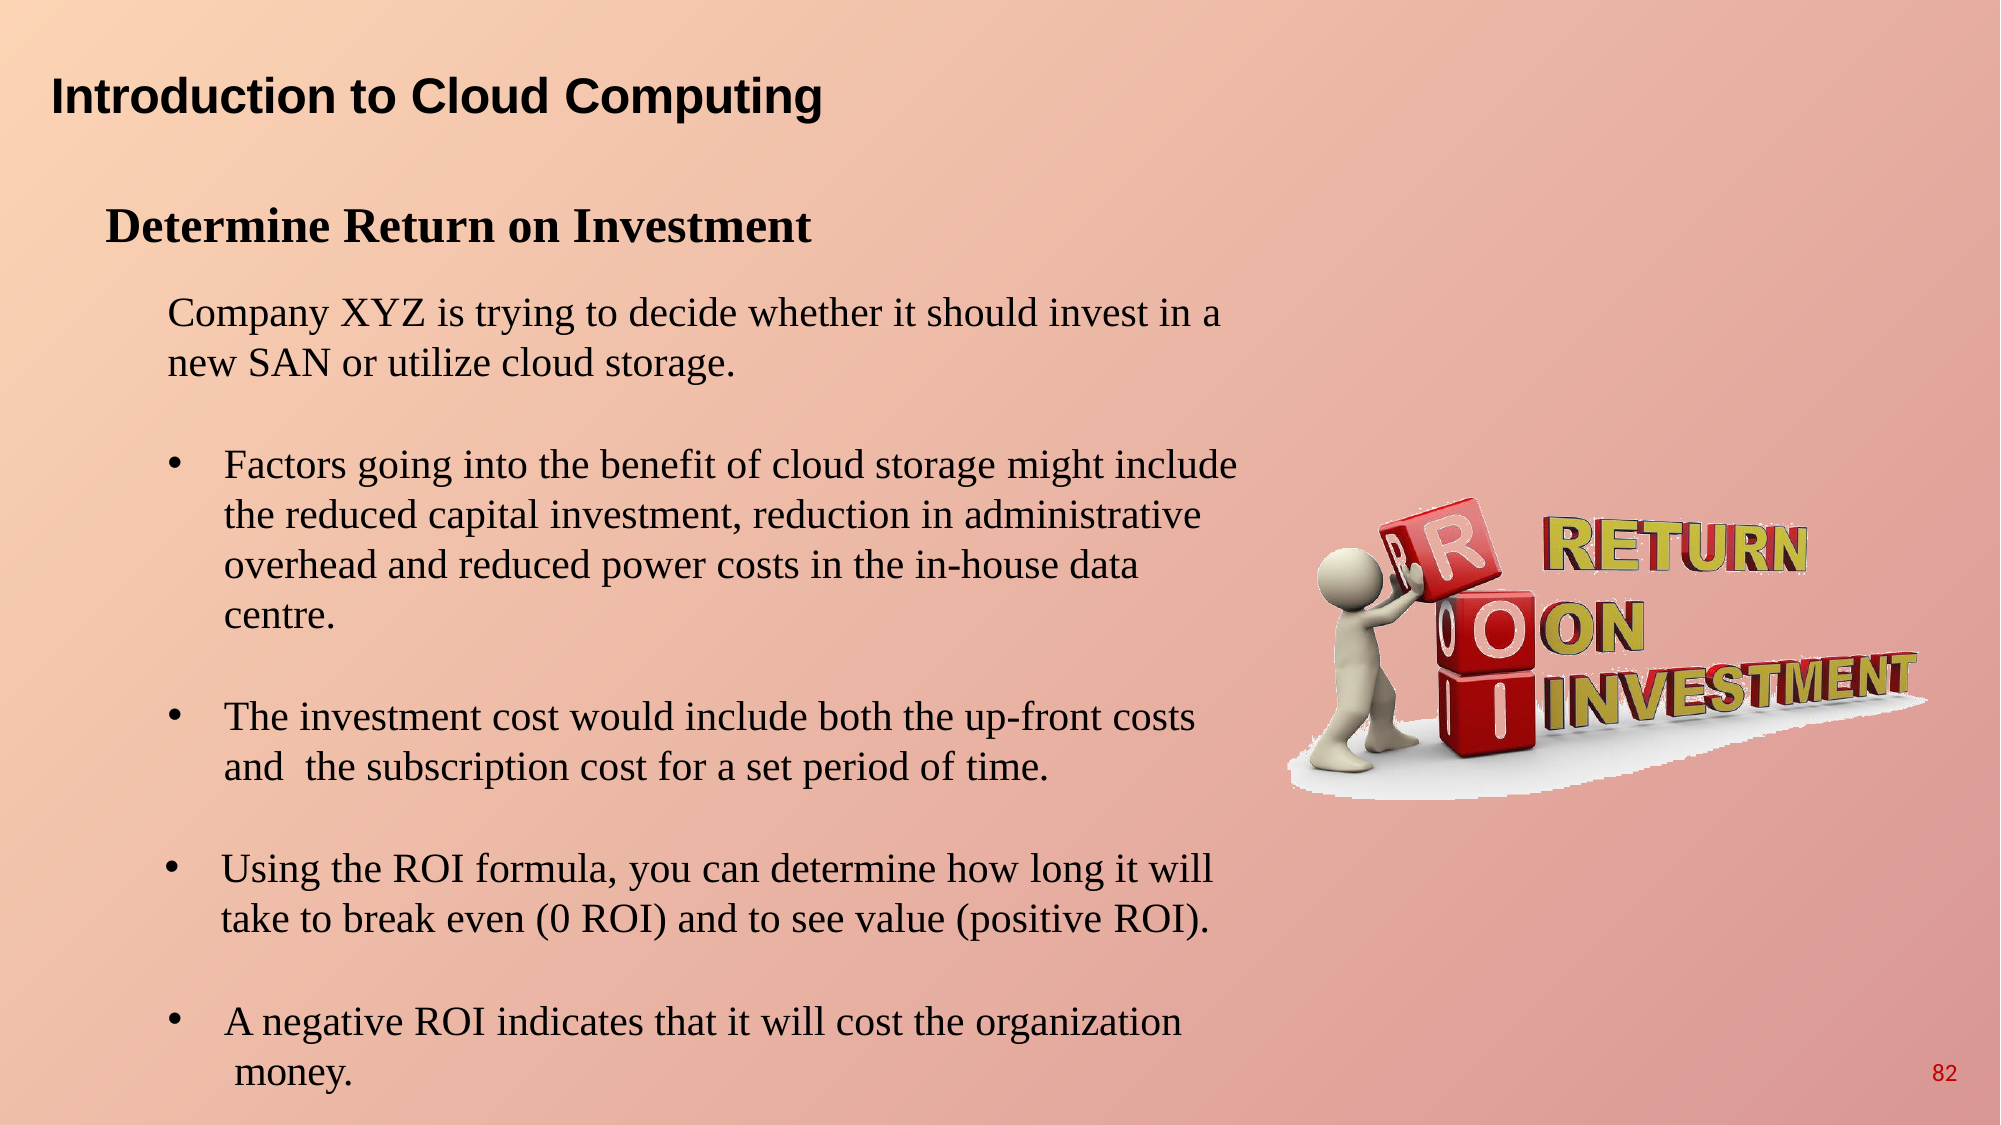

# Introduction to Cloud Computing
Determine Return on Investment
Company XYZ is trying to decide whether it should invest in a
new SAN or utilize cloud storage.

Factors going into the benefit of cloud storage might include  the reduced capital investment, reduction in administrative  overhead and reduced power costs in the in-house data centre.

The investment cost would include both the up-front costs and  the subscription cost for a set period of time.

Using the ROI formula, you can determine how long it will
take to break even (0 ROI) and to see value (positive ROI).

A negative ROI indicates that it will cost the organization  money.

82